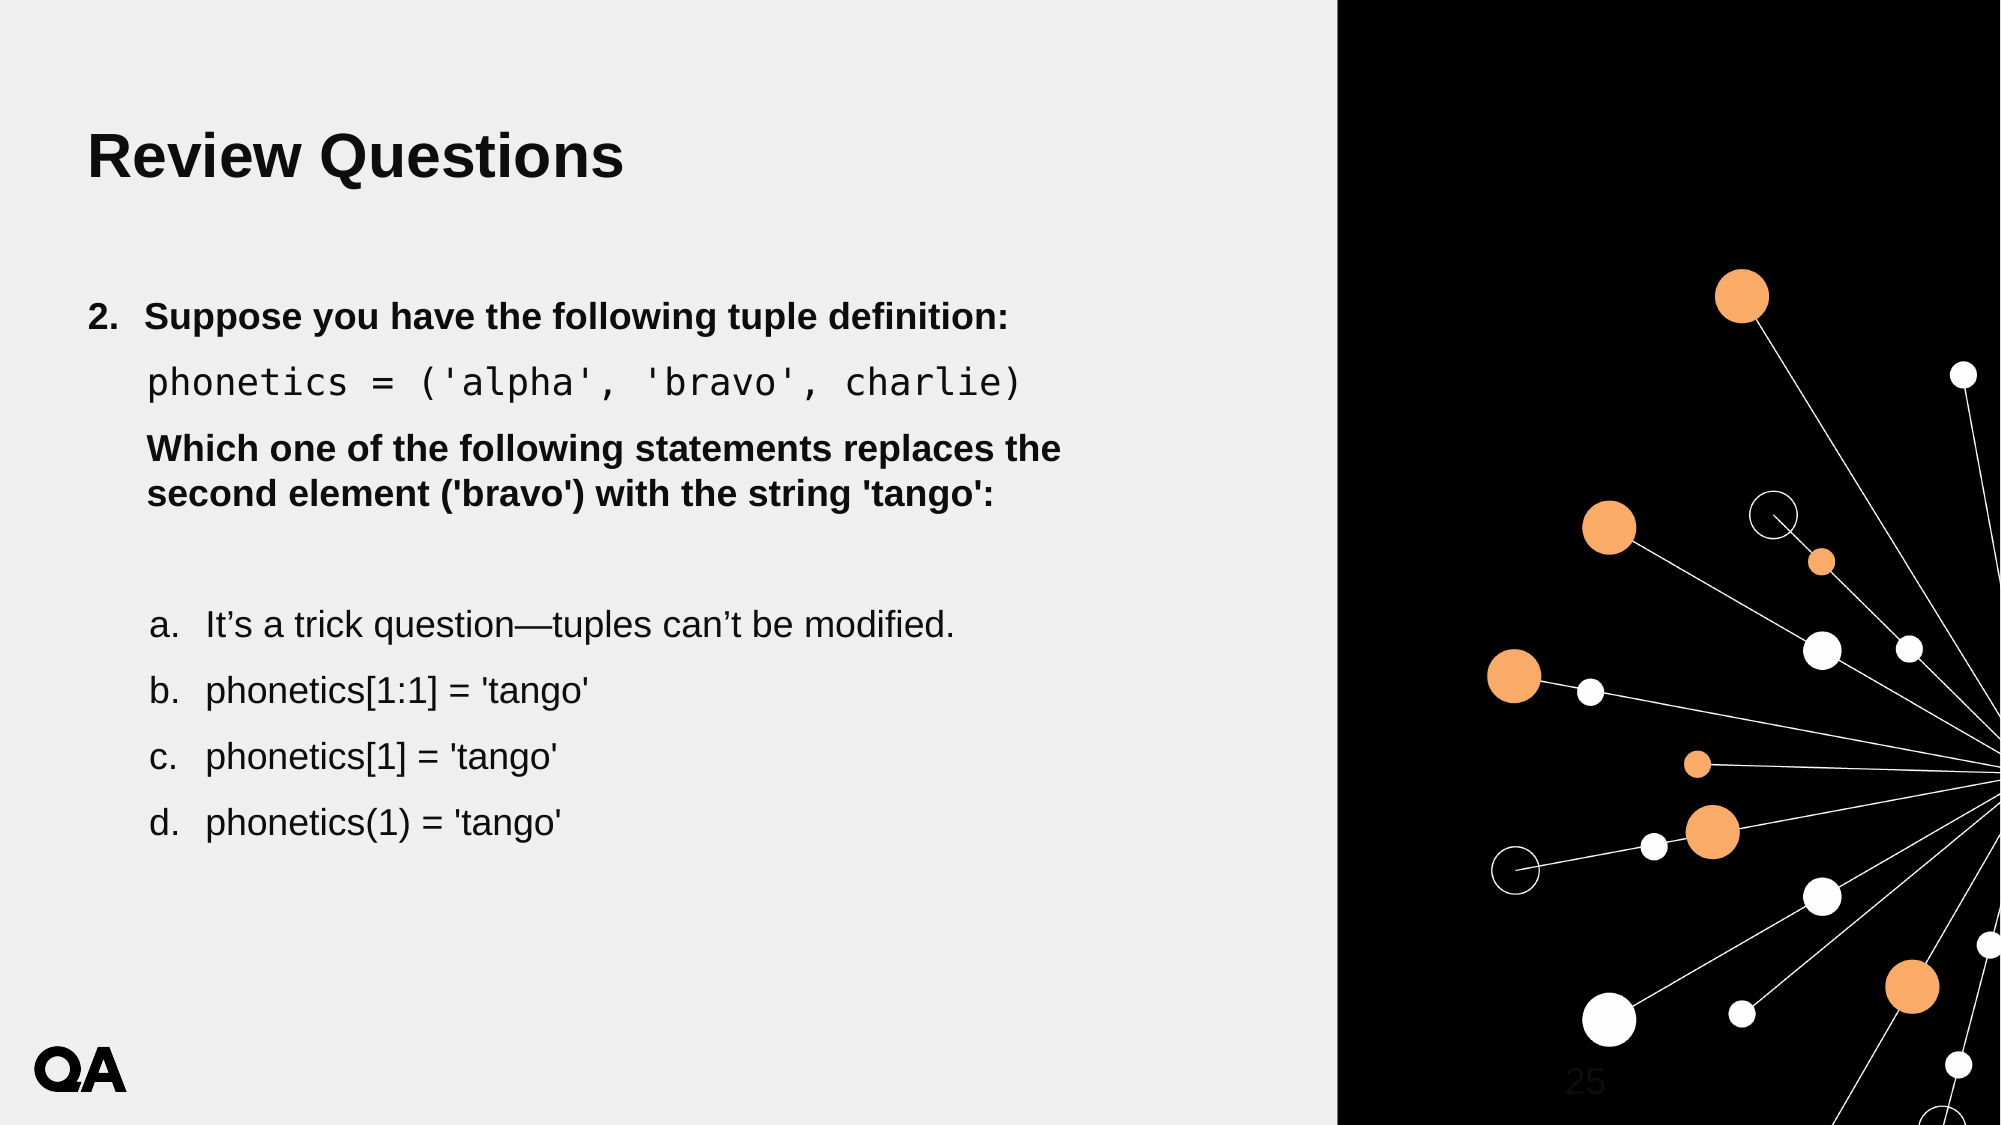

# Review Questions
Suppose you have the following tuple definition:
phonetics = ('alpha', 'bravo', charlie)
Which one of the following statements replaces the second element ('bravo') with the string 'tango':

It’s a trick question—tuples can’t be modified.
phonetics[1:1] = 'tango'
phonetics[1] = 'tango'
phonetics(1) = 'tango'
25